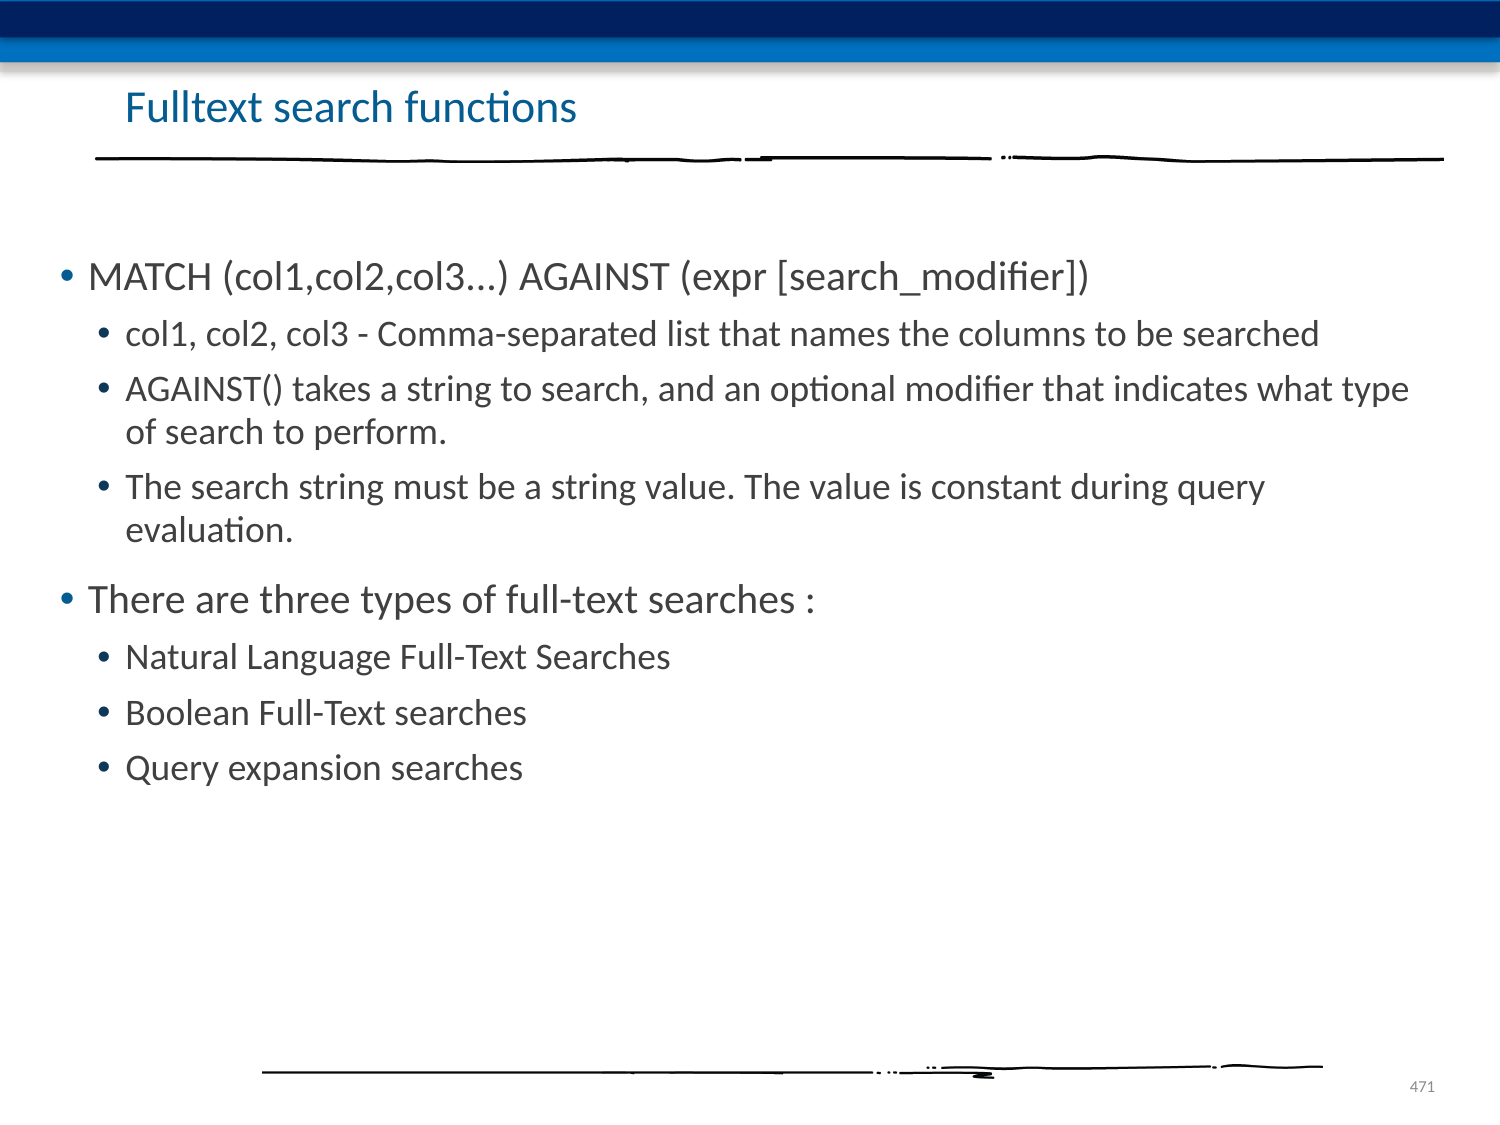

# Fulltext search functions
MATCH (col1,col2,col3...) AGAINST (expr [search_modifier])
col1, col2, col3 - Comma-separated list that names the columns to be searched
AGAINST() takes a string to search, and an optional modifier that indicates what type of search to perform.
The search string must be a string value. The value is constant during query evaluation.
There are three types of full-text searches :
Natural Language Full-Text Searches
Boolean Full-Text searches
Query expansion searches